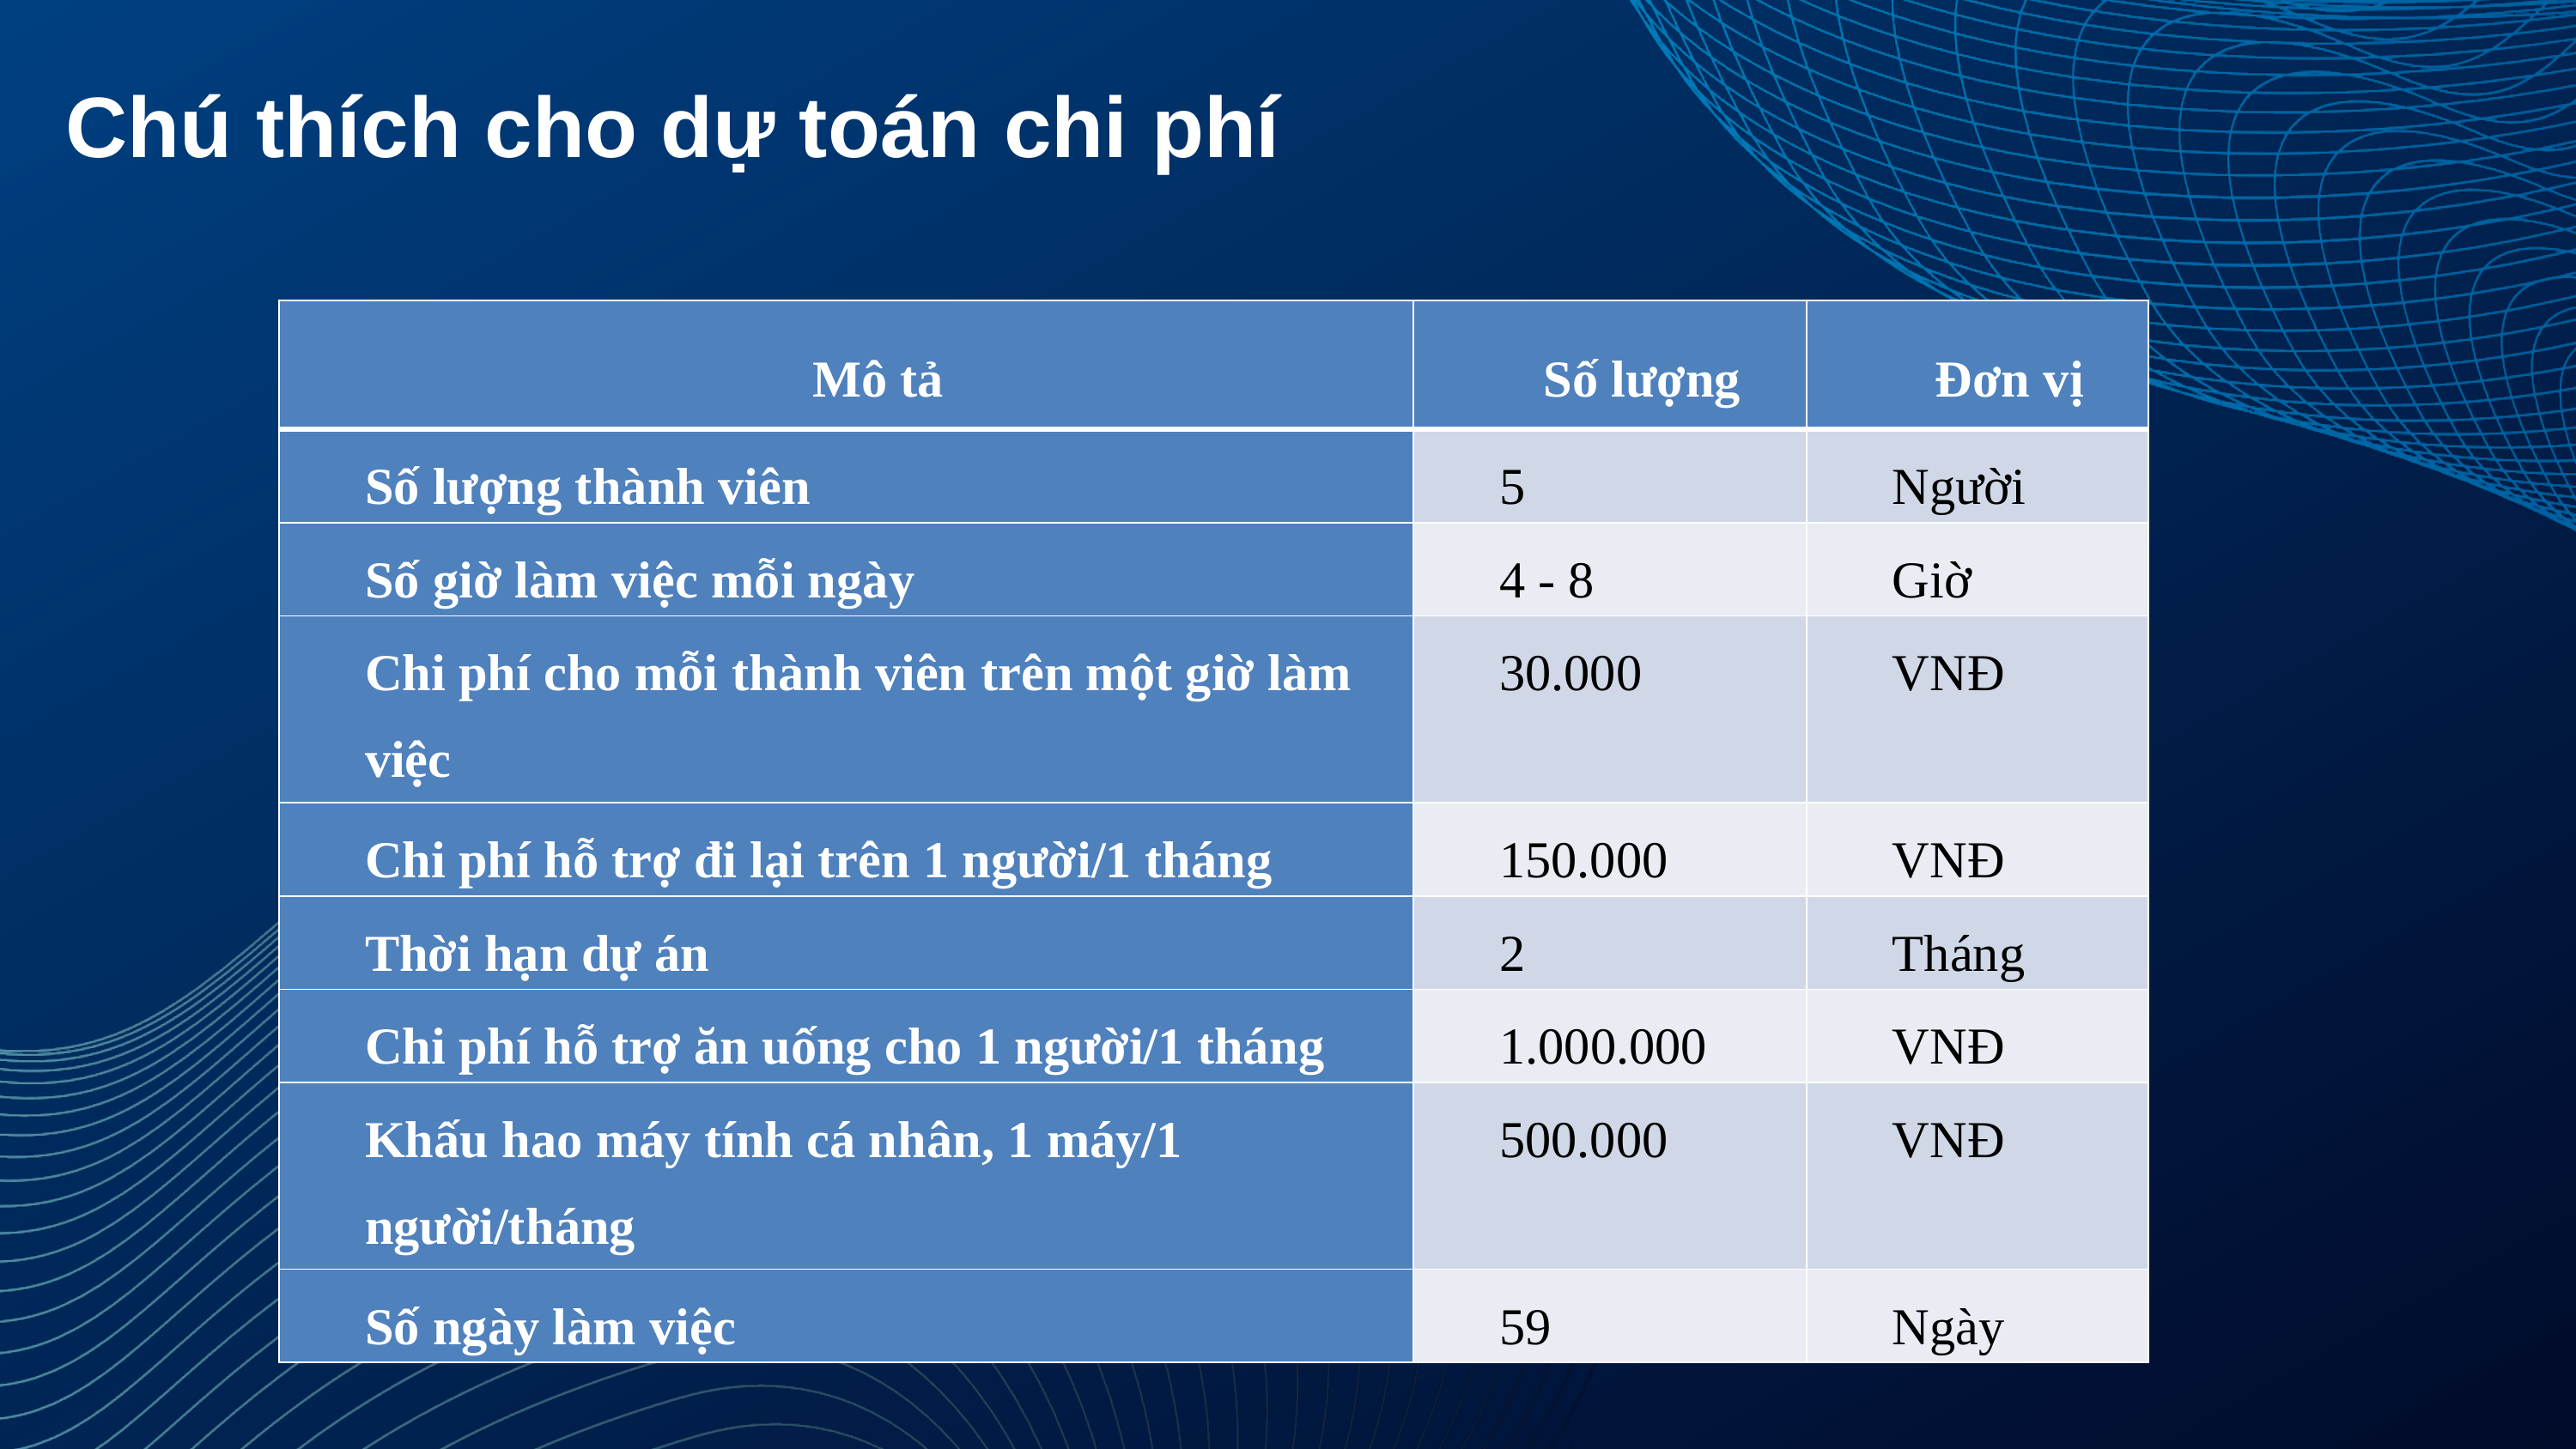

Chú thích cho dự toán chi phí

| Mô tả | Số lượng | Đơn vị |
| --- | --- | --- |
| Số lượng thành viên | 5 | Người |
| Số giờ làm việc mỗi ngày | 4 - 8 | Giờ |
| Chi phí cho mỗi thành viên trên một giờ làm việc | 30.000 | VNĐ |
| Chi phí hỗ trợ đi lại trên 1 người/1 tháng | 150.000 | VNĐ |
| Thời hạn dự án | 2 | Tháng |
| Chi phí hỗ trợ ăn uống cho 1 người/1 tháng | 1.000.000 | VNĐ |
| Khấu hao máy tính cá nhân, 1 máy/1 người/tháng | 500.000 | VNĐ |
| Số ngày làm việc | 59 | Ngày |